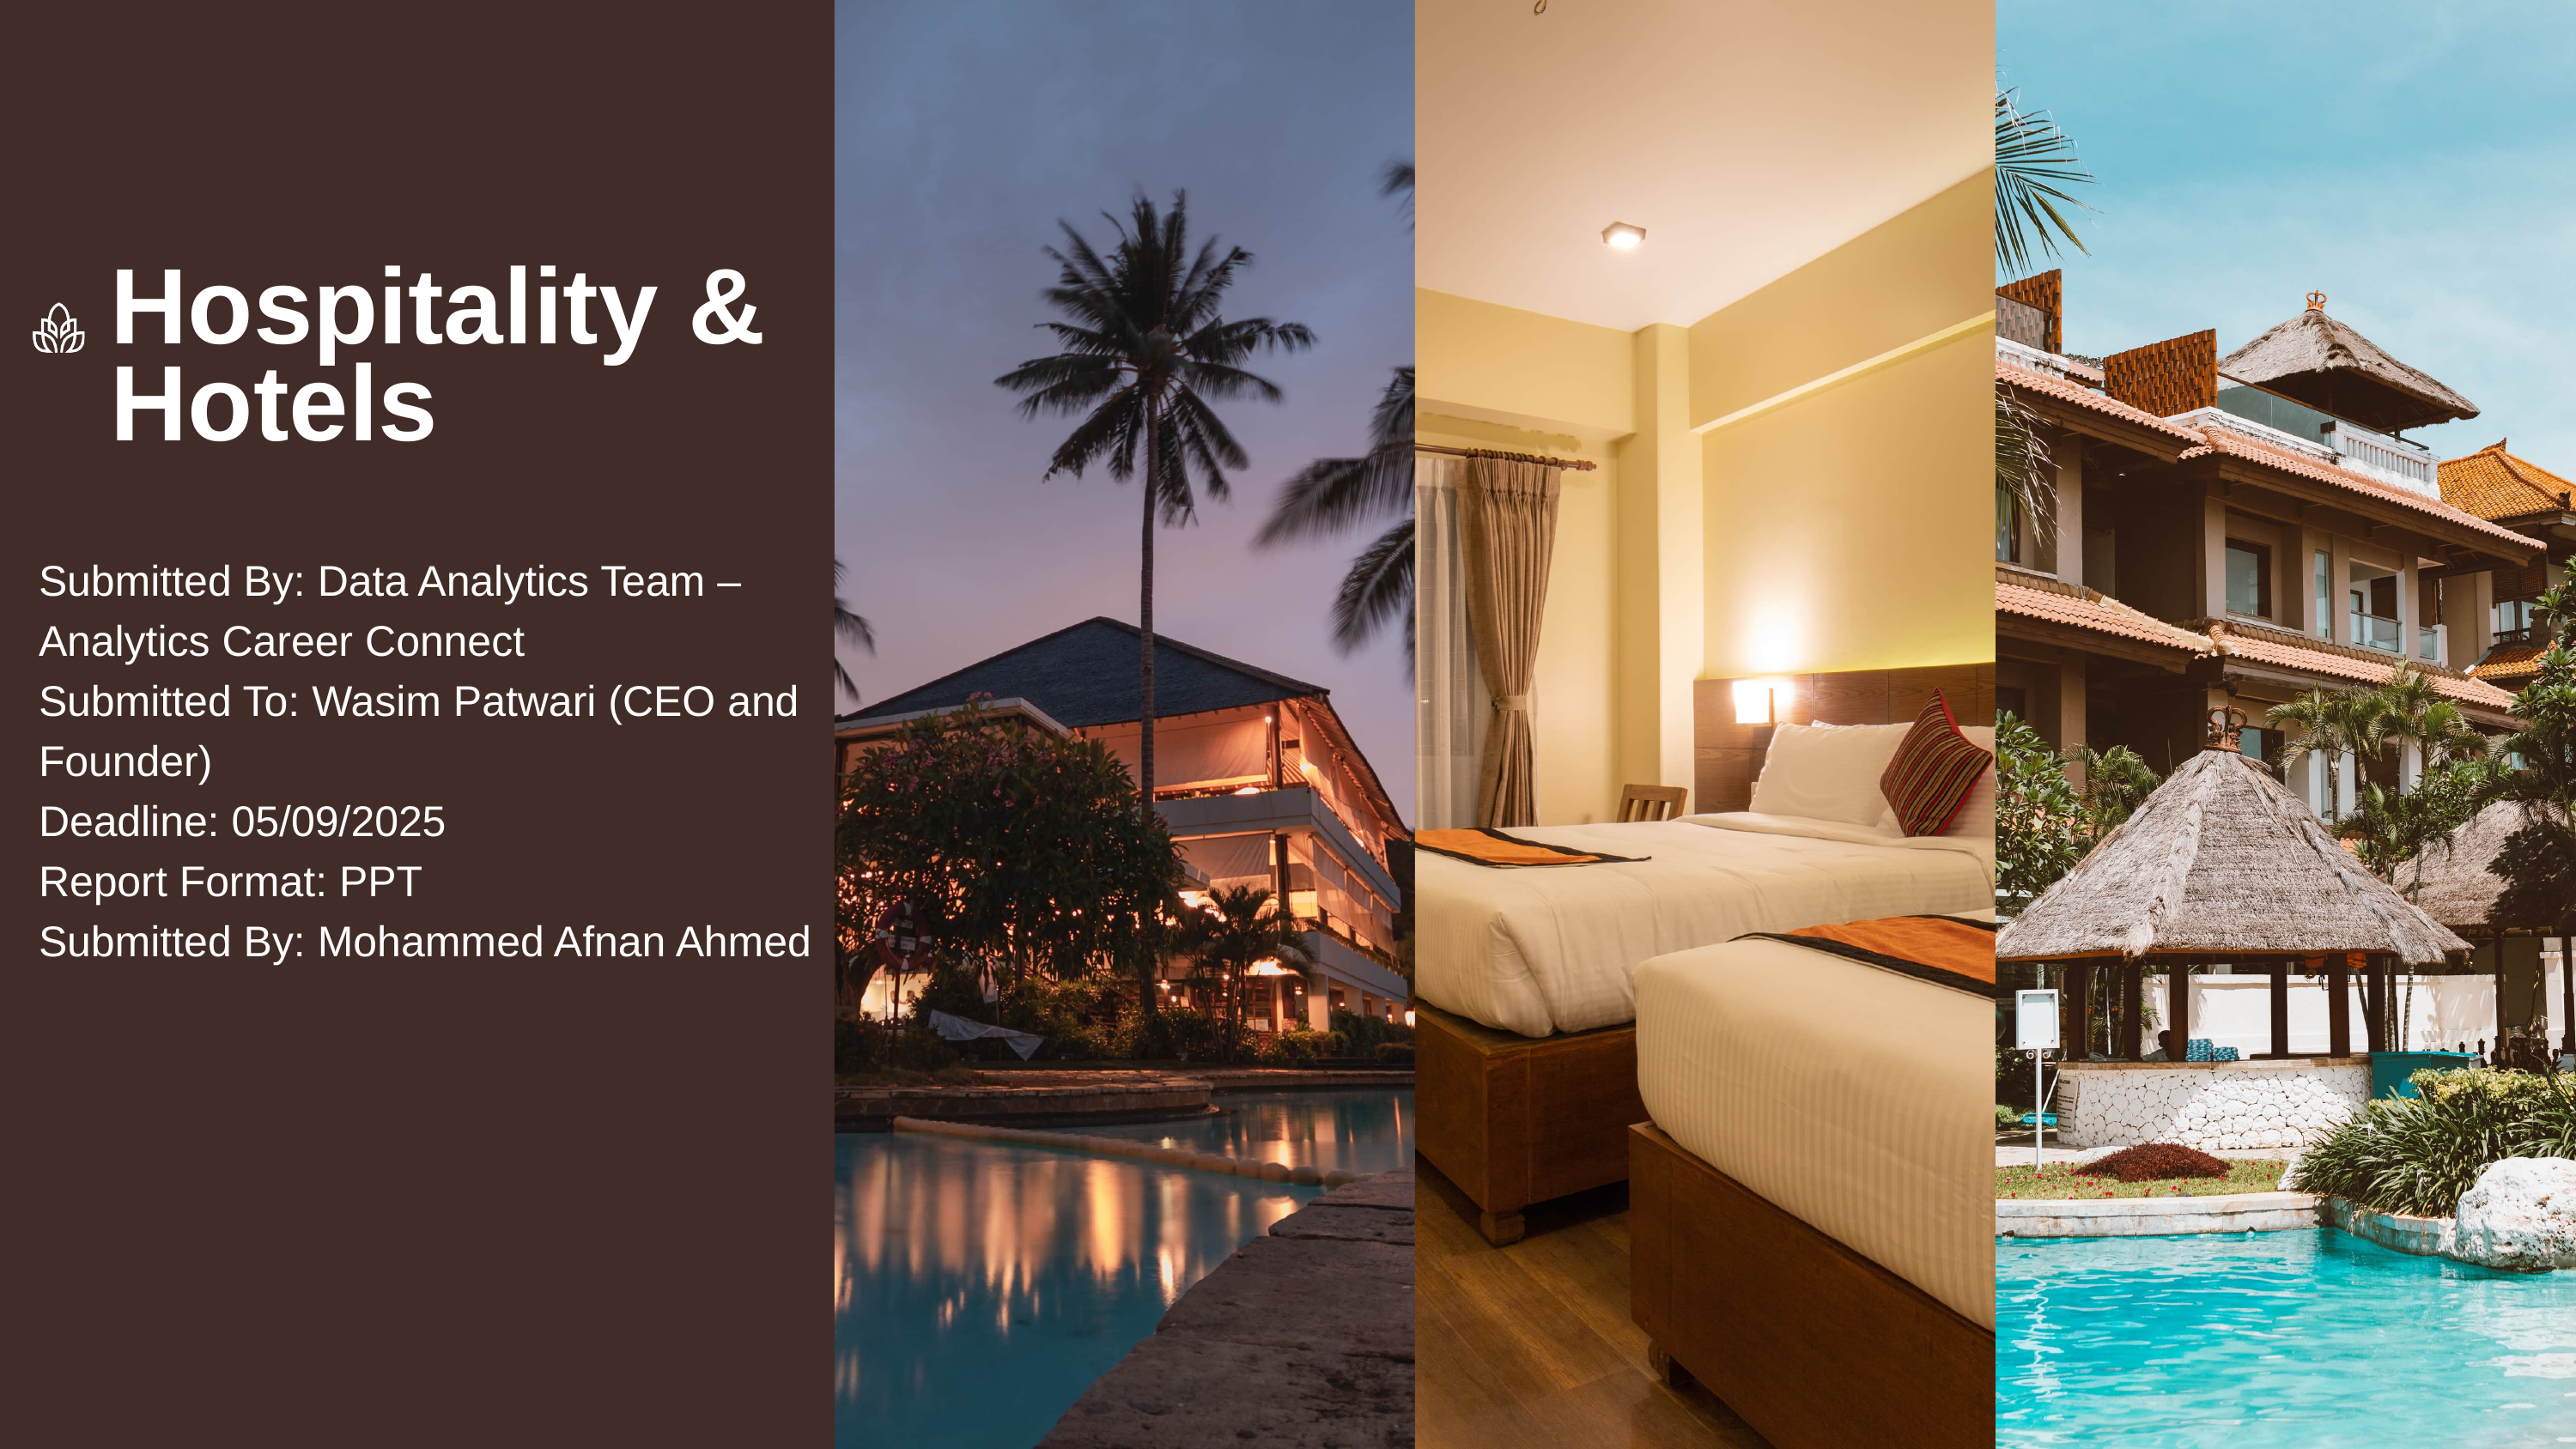

Hospitality & Hotels

Submitted By: Data Analytics Team – Analytics Career Connect
Submitted To: Wasim Patwari (CEO and Founder)
Deadline: 05/09/2025
Report Format: PPT
Submitted By: Mohammed Afnan Ahmed